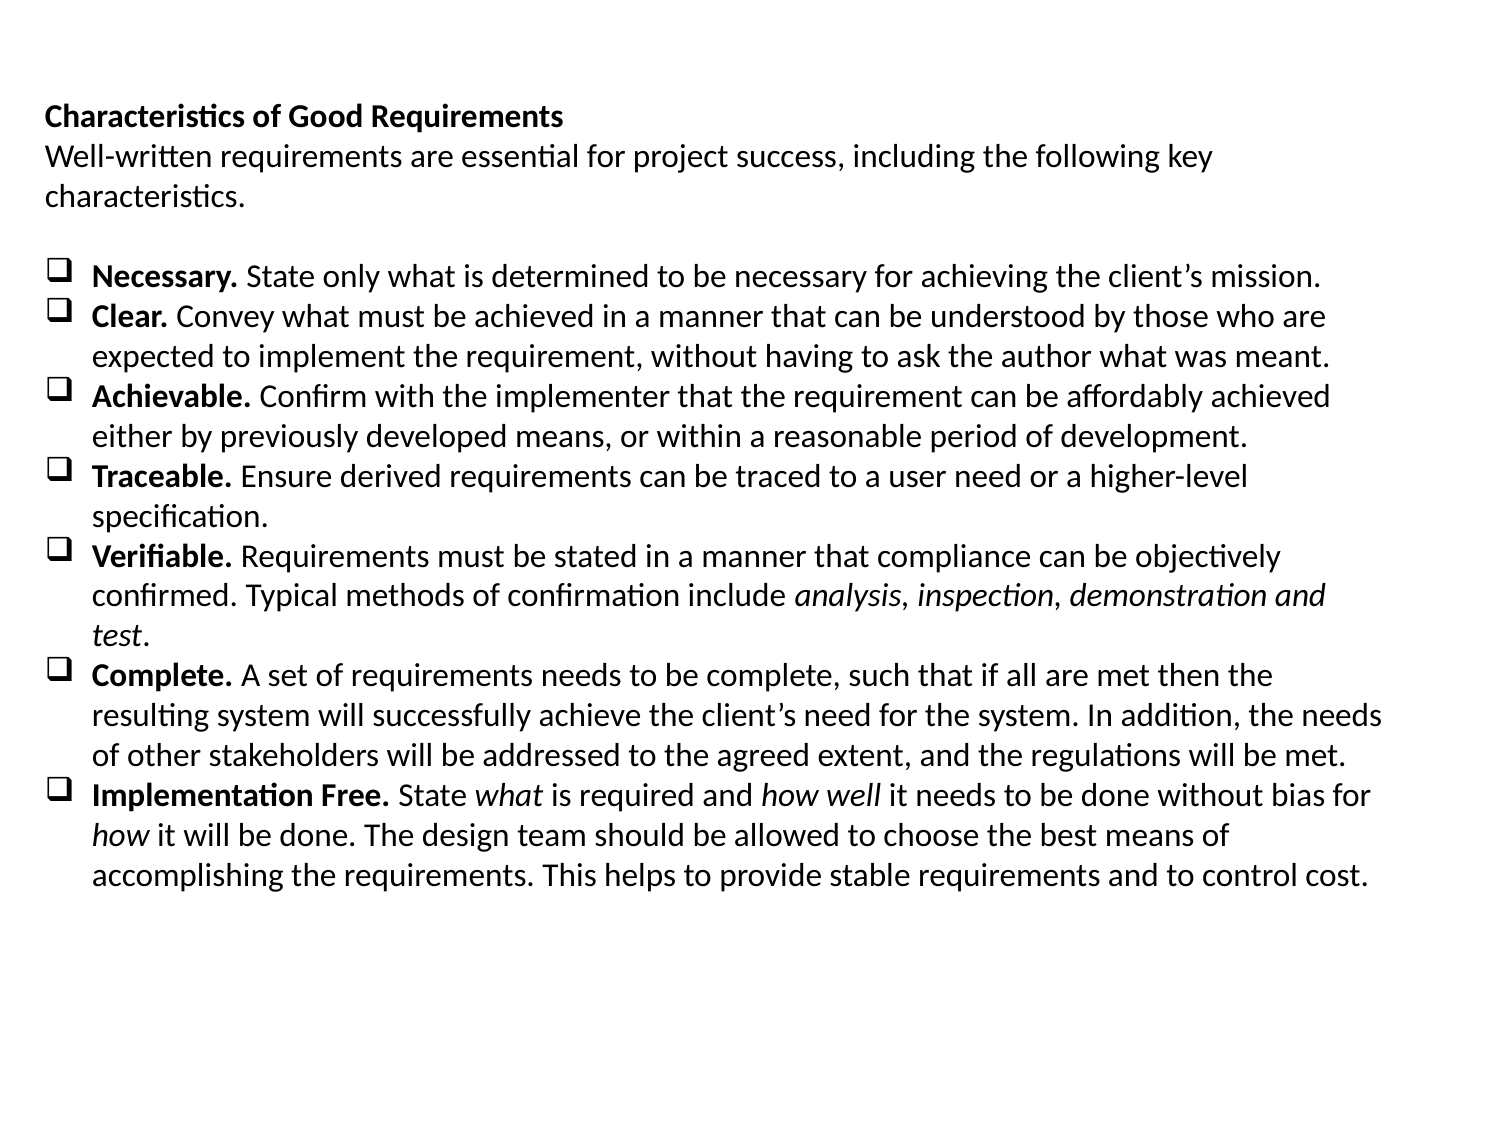

Characteristics of Good Requirements
Well-written requirements are essential for project success, including the following key characteristics.

Necessary. State only what is determined to be necessary for achieving the client’s mission.
Clear. Convey what must be achieved in a manner that can be understood by those who are expected to implement the requirement, without having to ask the author what was meant.
Achievable. Confirm with the implementer that the requirement can be affordably achieved either by previously developed means, or within a reasonable period of development.
Traceable. Ensure derived requirements can be traced to a user need or a higher-level specification.
Verifiable. Requirements must be stated in a manner that compliance can be objectively confirmed. Typical methods of confirmation include analysis, inspection, demonstration and test.
Complete. A set of requirements needs to be complete, such that if all are met then the resulting system will successfully achieve the client’s need for the system. In addition, the needs of other stakeholders will be addressed to the agreed extent, and the regulations will be met.
Implementation Free. State what is required and how well it needs to be done without bias for how it will be done. The design team should be allowed to choose the best means of accomplishing the requirements. This helps to provide stable requirements and to control cost.